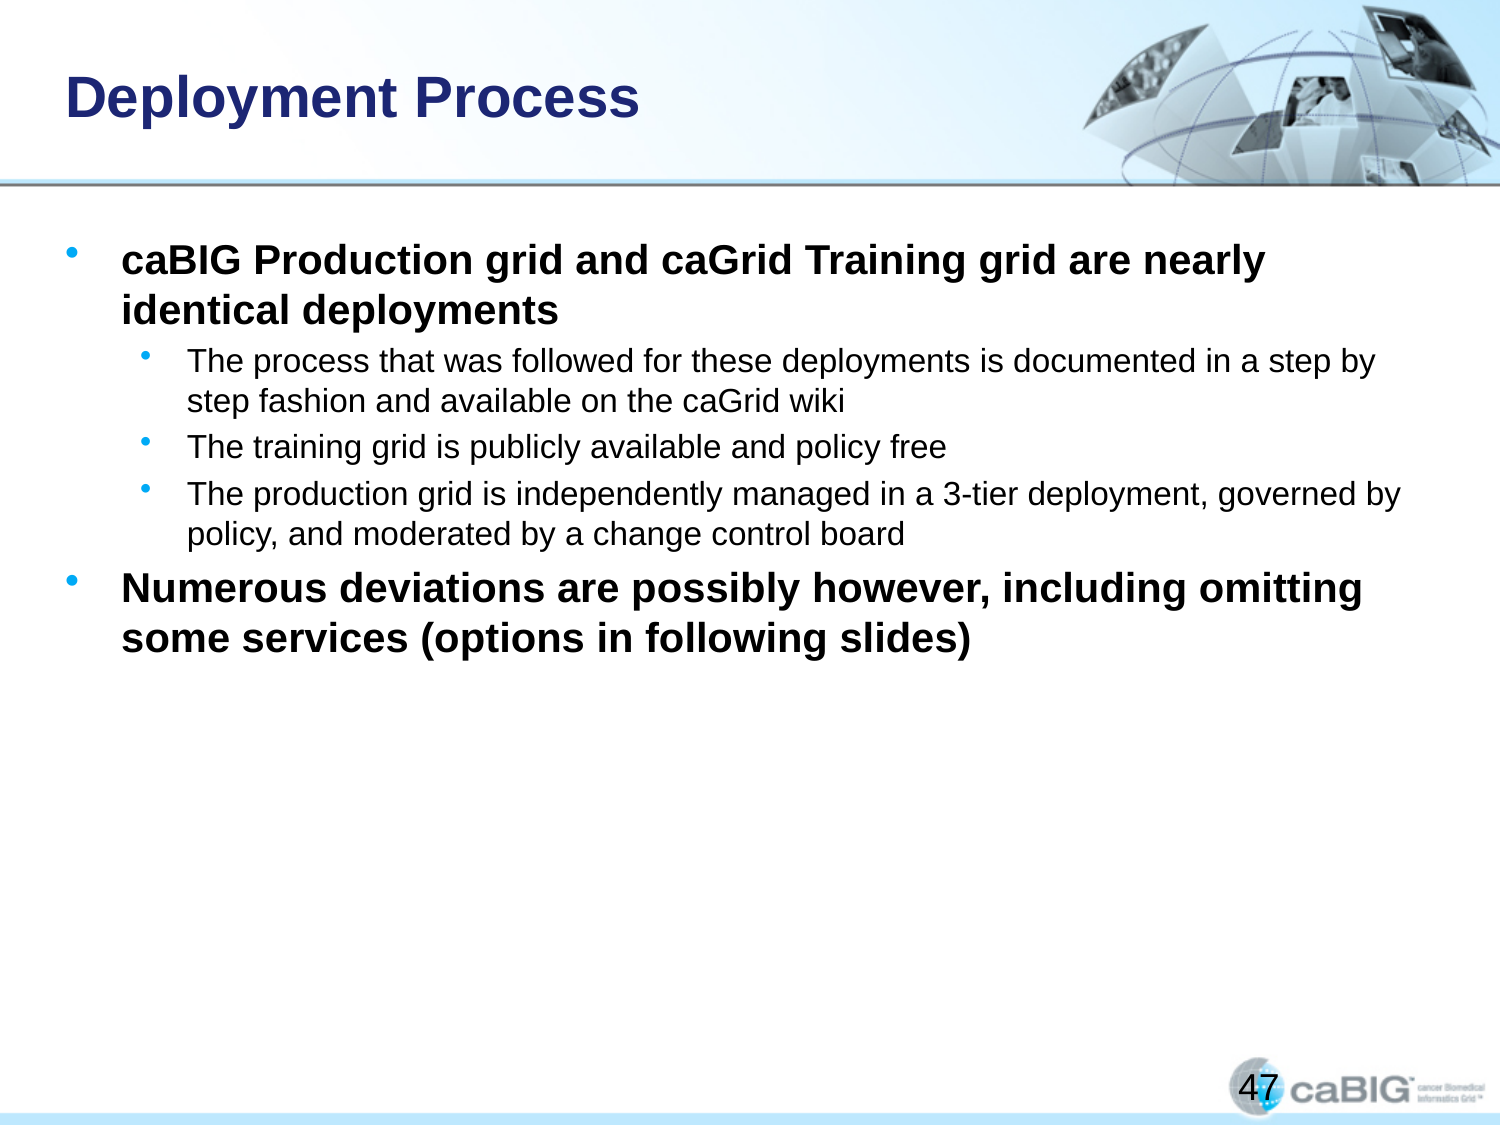

# Deployment Process
caBIG Production grid and caGrid Training grid are nearly identical deployments
The process that was followed for these deployments is documented in a step by step fashion and available on the caGrid wiki
The training grid is publicly available and policy free
The production grid is independently managed in a 3-tier deployment, governed by policy, and moderated by a change control board
Numerous deviations are possibly however, including omitting some services (options in following slides)